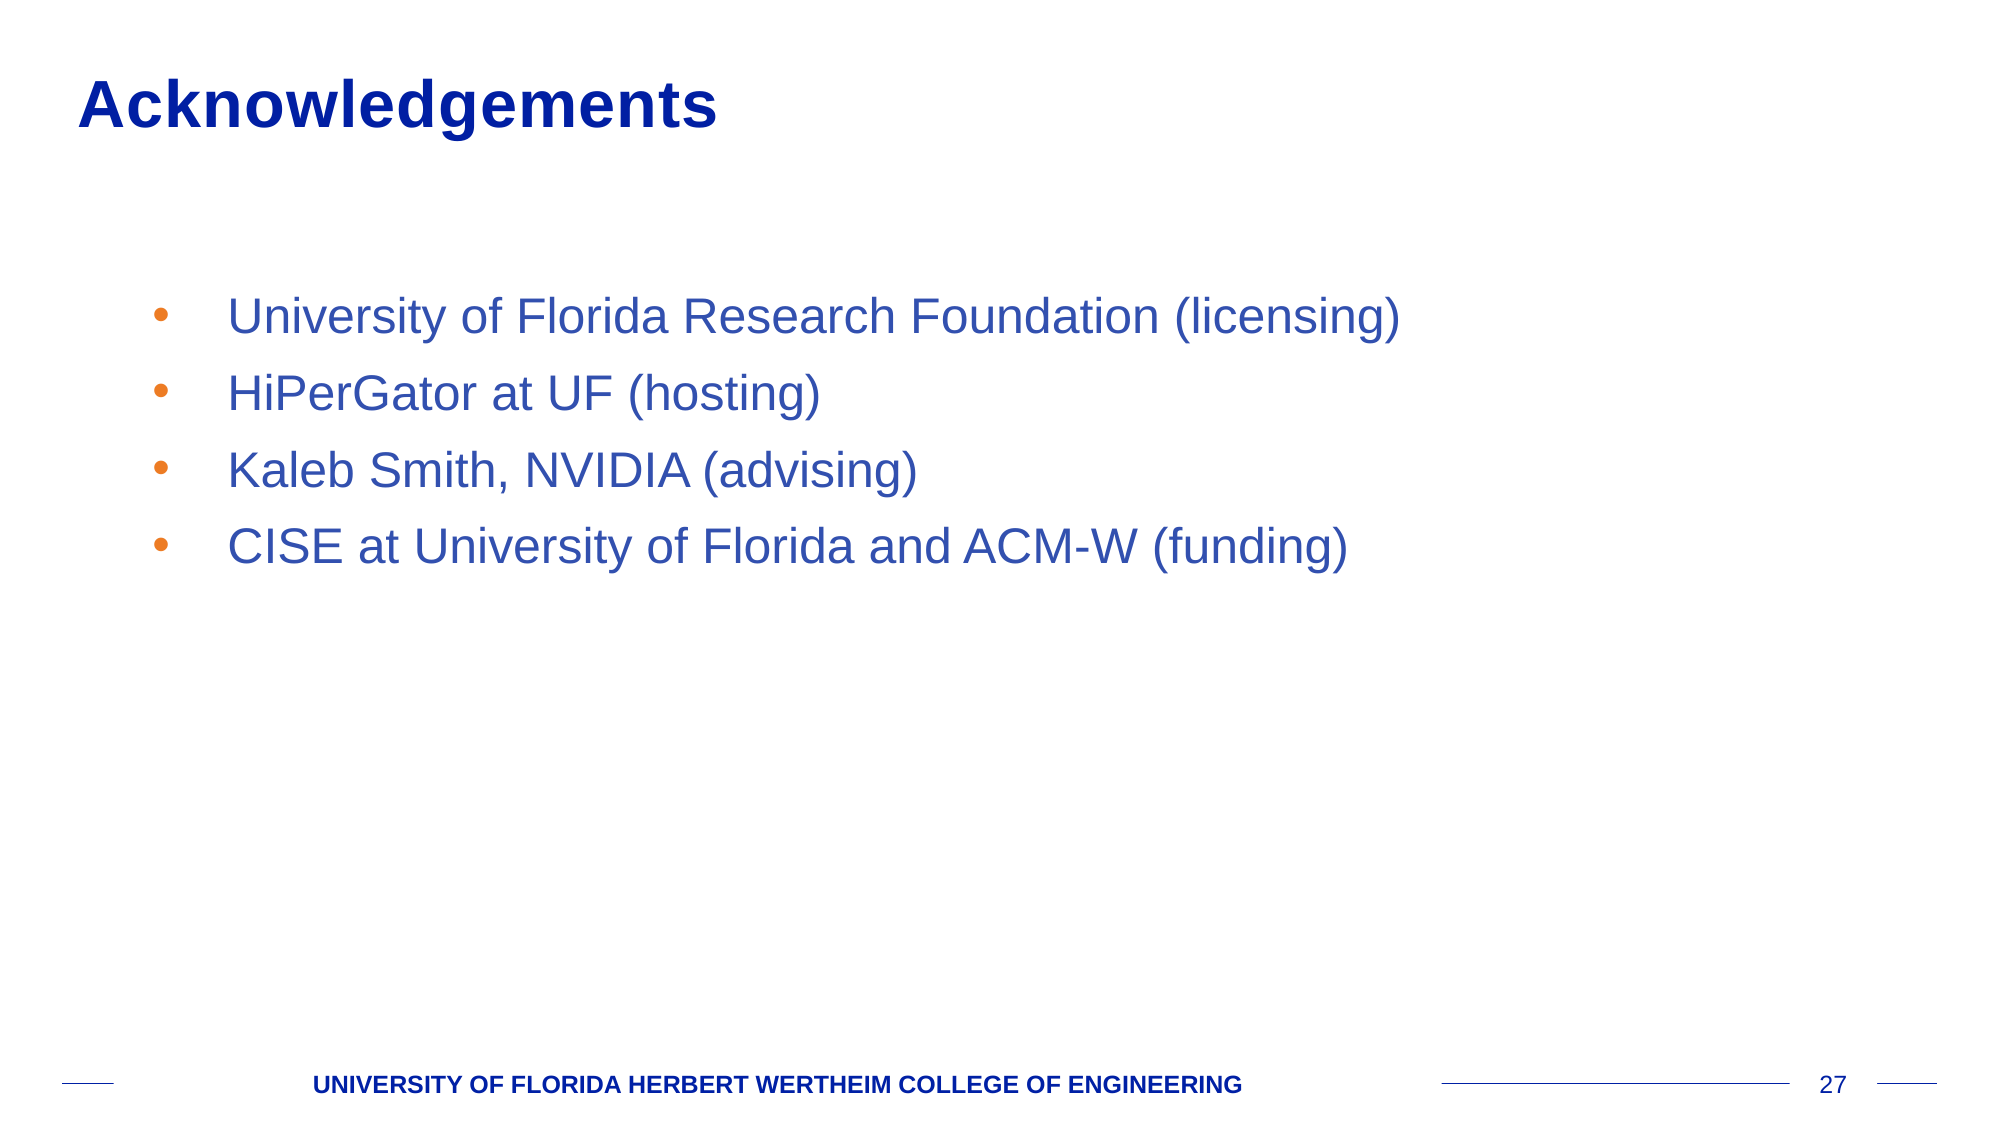

# Acknowledgements

University of Florida Research Foundation (licensing)
HiPerGator at UF (hosting)
Kaleb Smith, NVIDIA (advising)
CISE at University of Florida and ACM-W (funding)
UNIVERSITY OF FLORIDA HERBERT WERTHEIM COLLEGE OF ENGINEERING